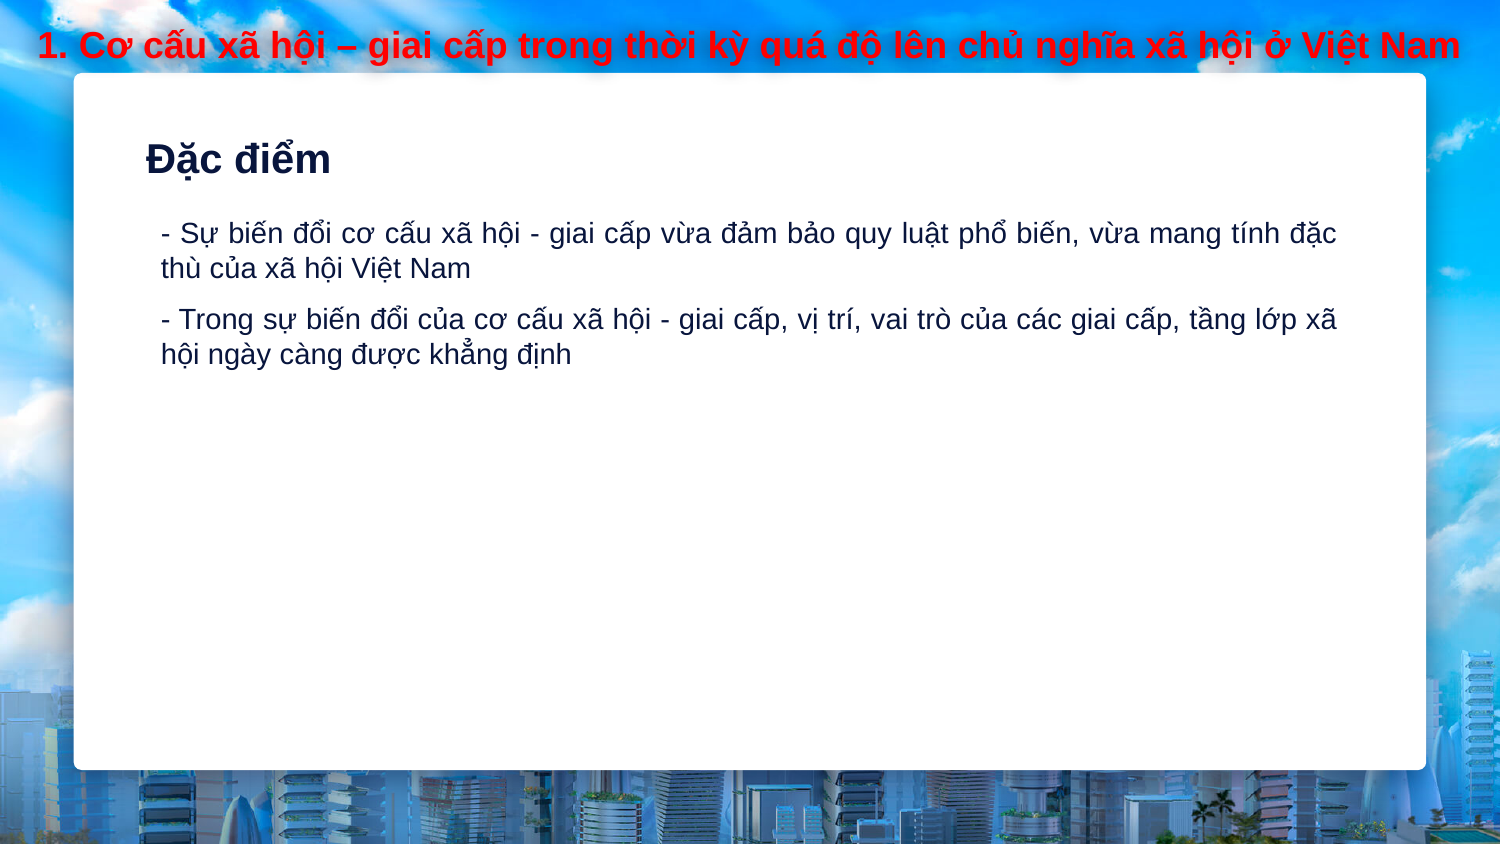

1. Cơ cấu xã hội – giai cấp trong thời kỳ quá độ lên chủ nghĩa xã hội ở Việt Nam
Đặc điểm
- Sự biến đổi cơ cấu xã hội - giai cấp vừa đảm bảo quy luật phổ biến, vừa mang tính đặc thù của xã hội Việt Nam
- Trong sự biến đổi của cơ cấu xã hội - giai cấp, vị trí, vai trò của các giai cấp, tầng lớp xã hội ngày càng được khẳng định